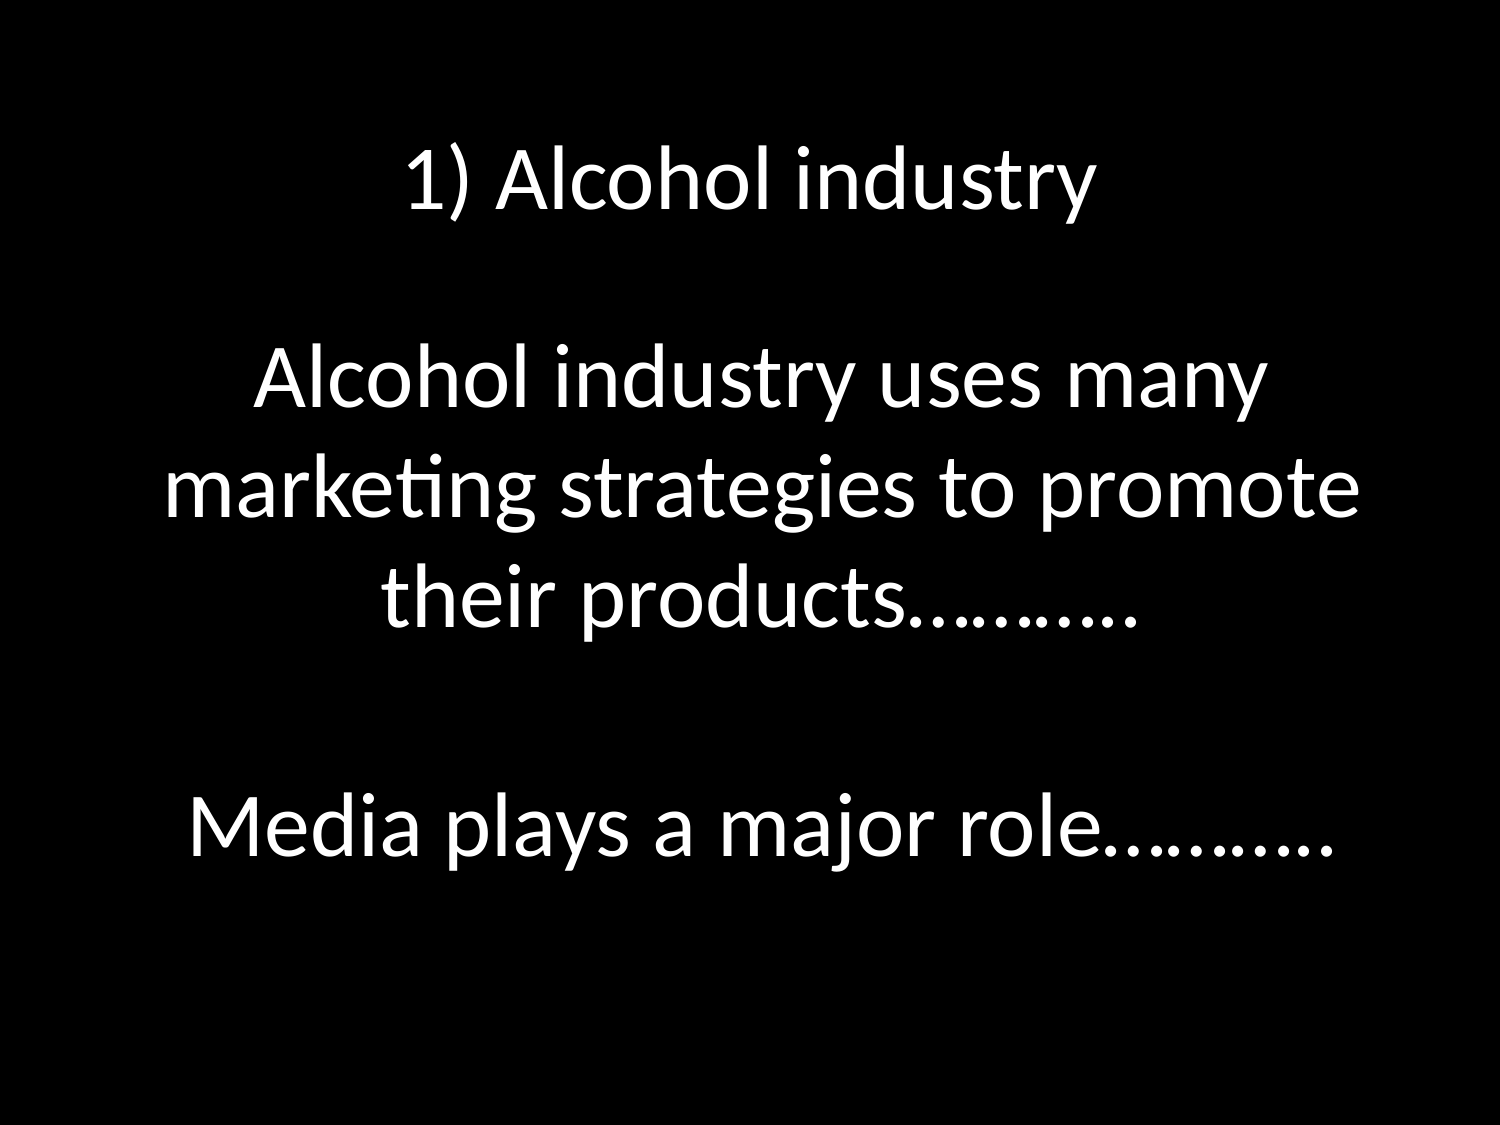

# 1) Alcohol industry
Alcohol industry uses many marketing strategies to promote their products………..
Media plays a major role………..